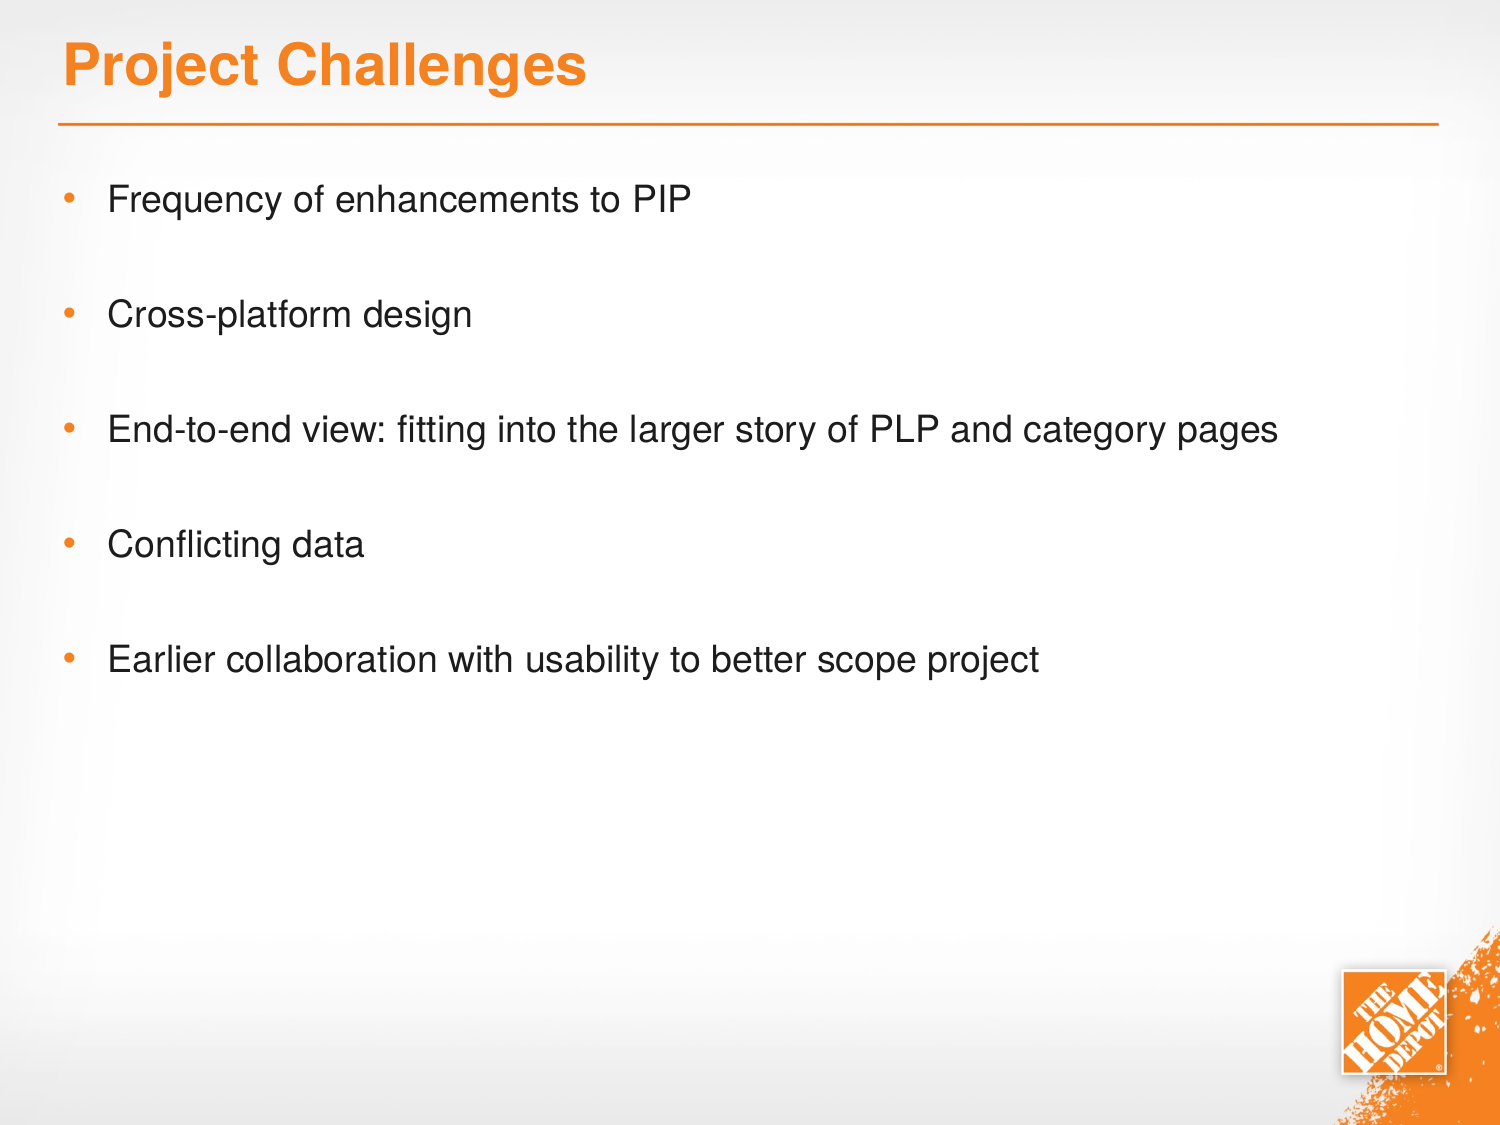

# Project Challenges
Frequency of enhancements to PIP

Cross-platform design

End-to-end view: fitting into the larger story of PLP and category pages

Conflicting data

Earlier collaboration with usability to better scope project